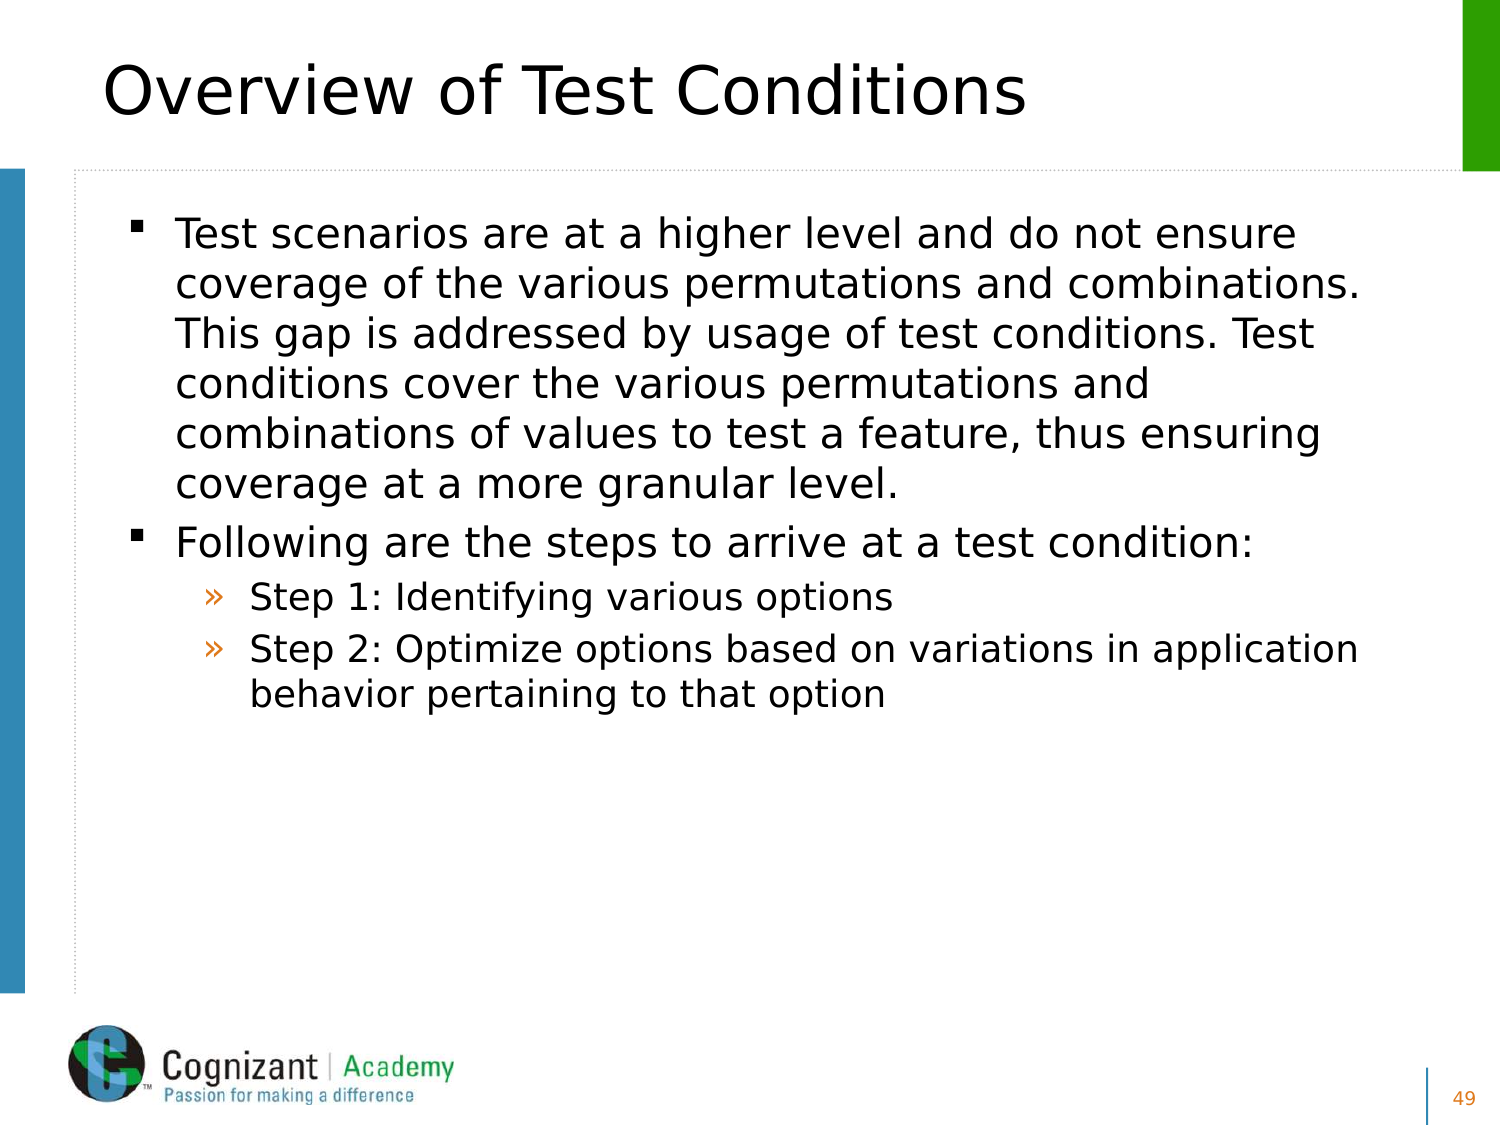

# Overview of Test Conditions
Test scenarios are at a higher level and do not ensure coverage of the various permutations and combinations. This gap is addressed by usage of test conditions. Test conditions cover the various permutations and combinations of values to test a feature, thus ensuring coverage at a more granular level.
Following are the steps to arrive at a test condition:
Step 1: Identifying various options
Step 2: Optimize options based on variations in application behavior pertaining to that option

49